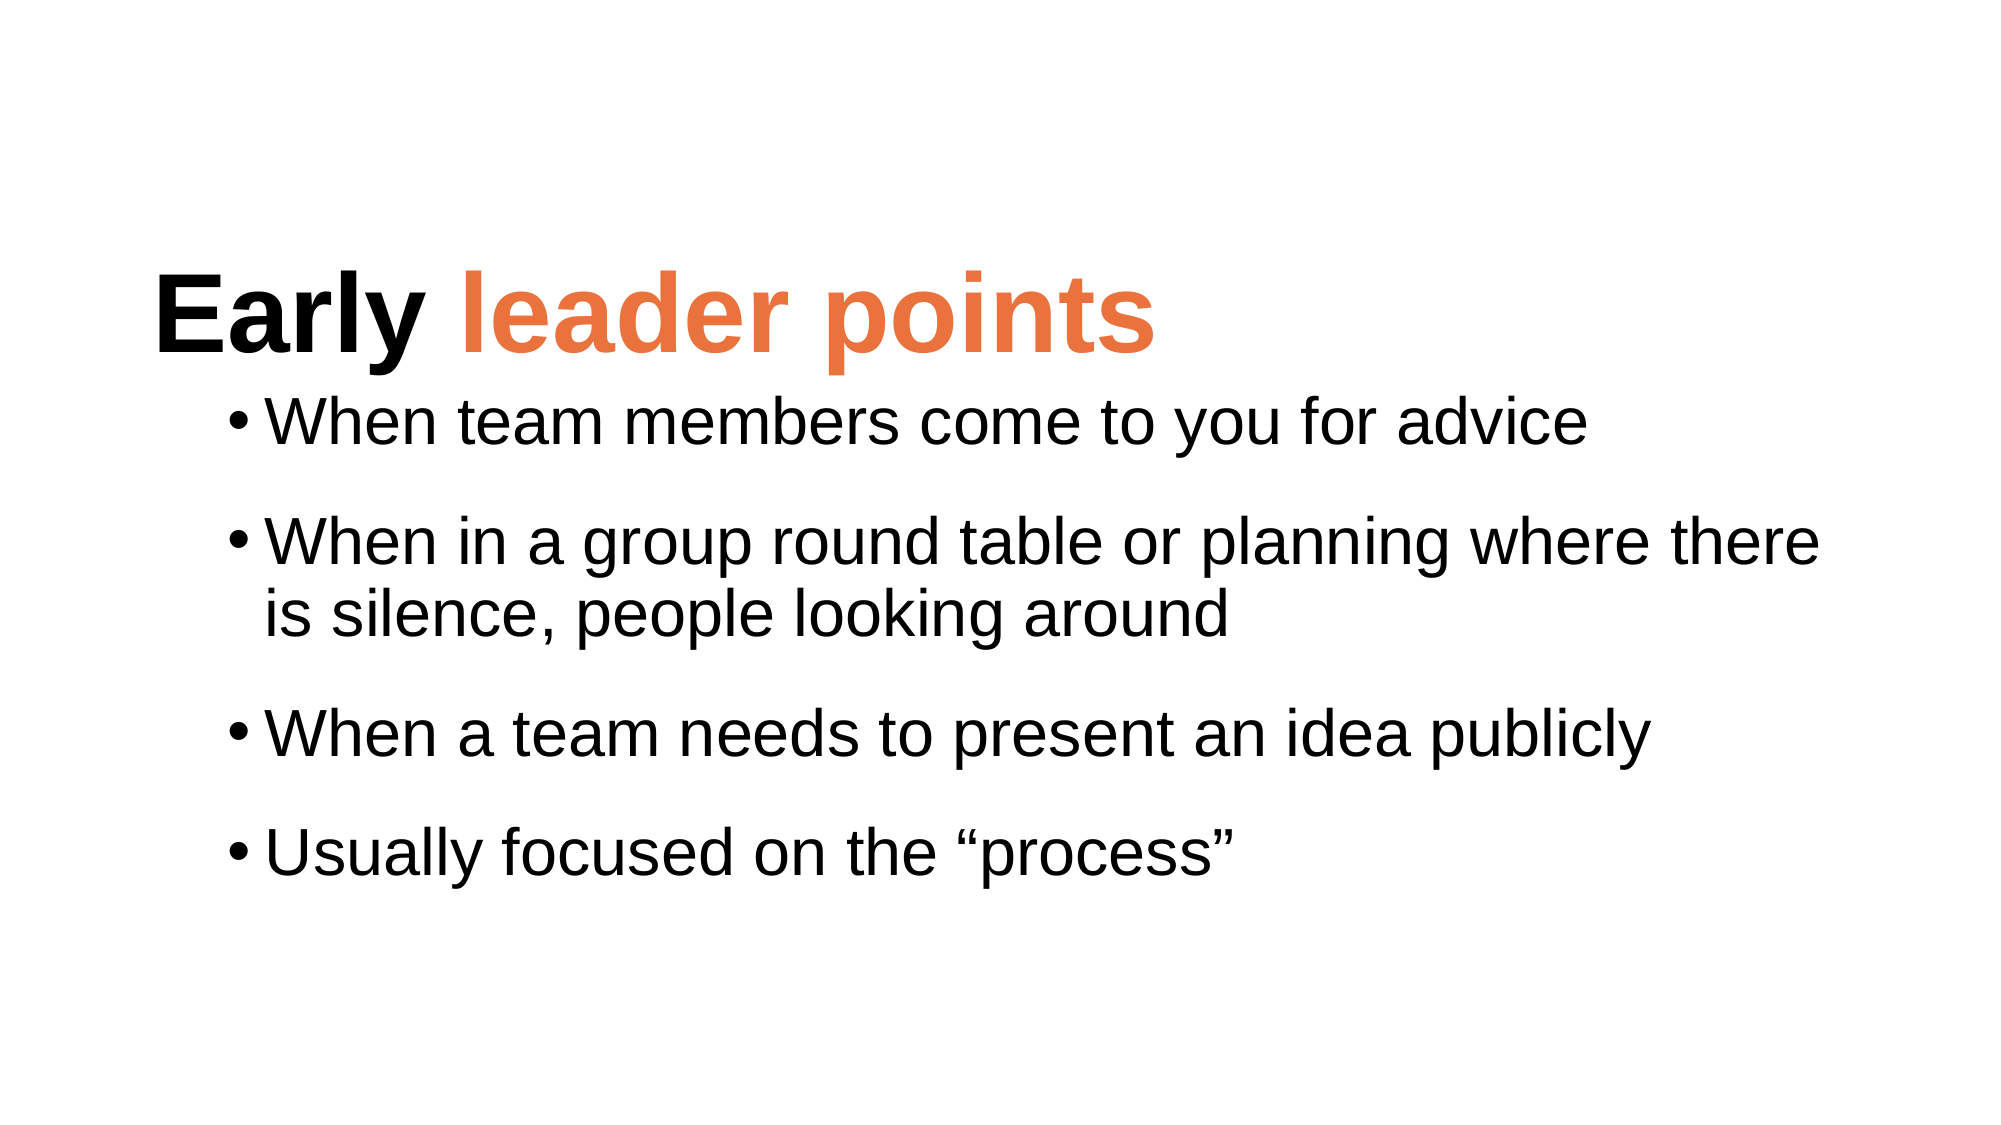

Early leader points
When team members come to you for advice
When in a group round table or planning where there is silence, people looking around
When a team needs to present an idea publicly
Usually focused on the “process”